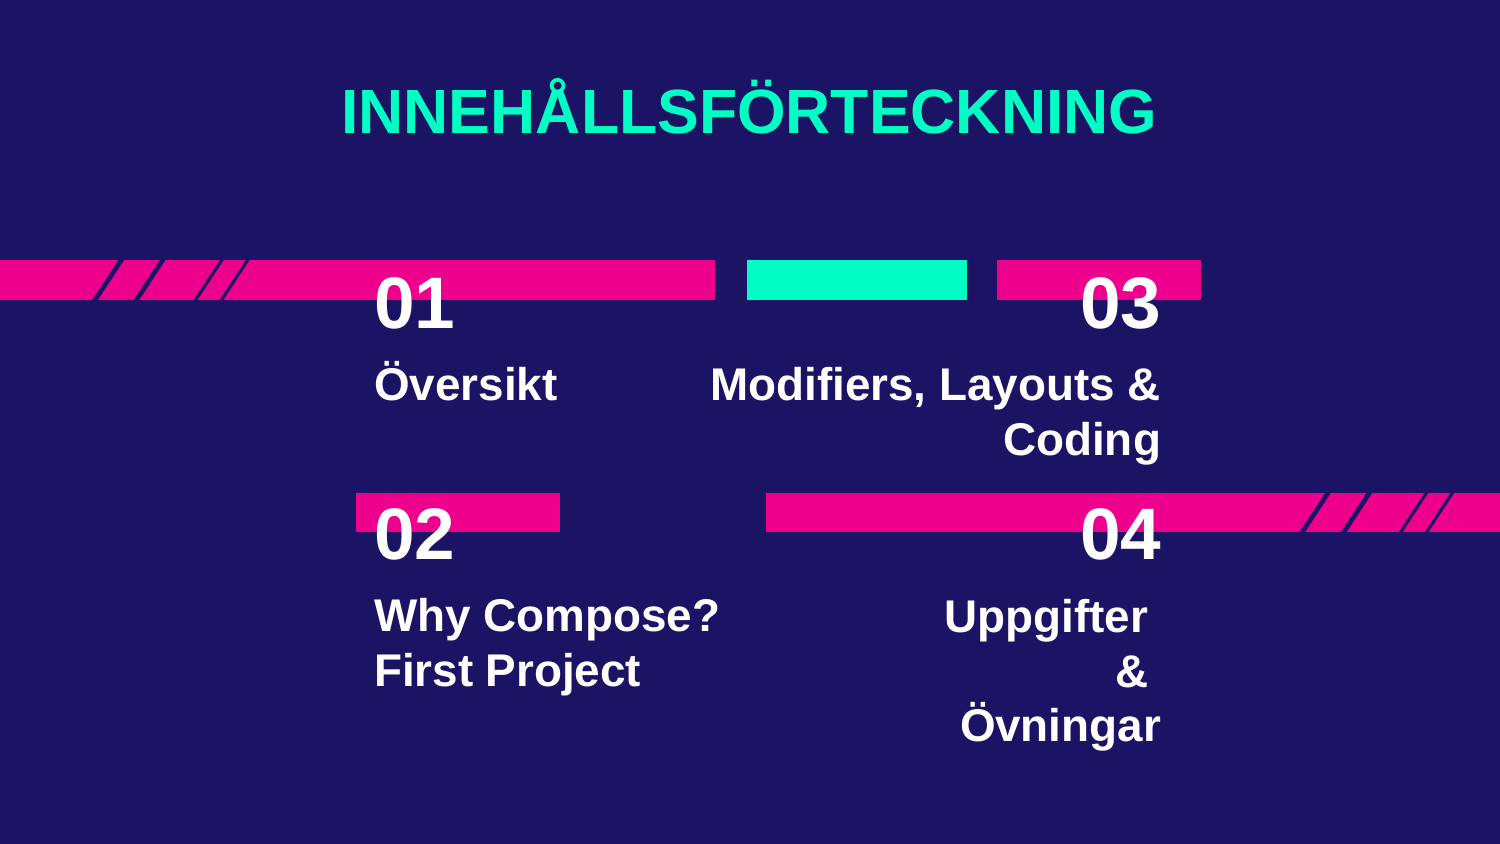

INNEHÅLLSFÖRTECKNING
# 01
03
Översikt
Modifiers, Layouts & Coding
02
04
Why Compose?
First Project
Uppgifter
&
Övningar